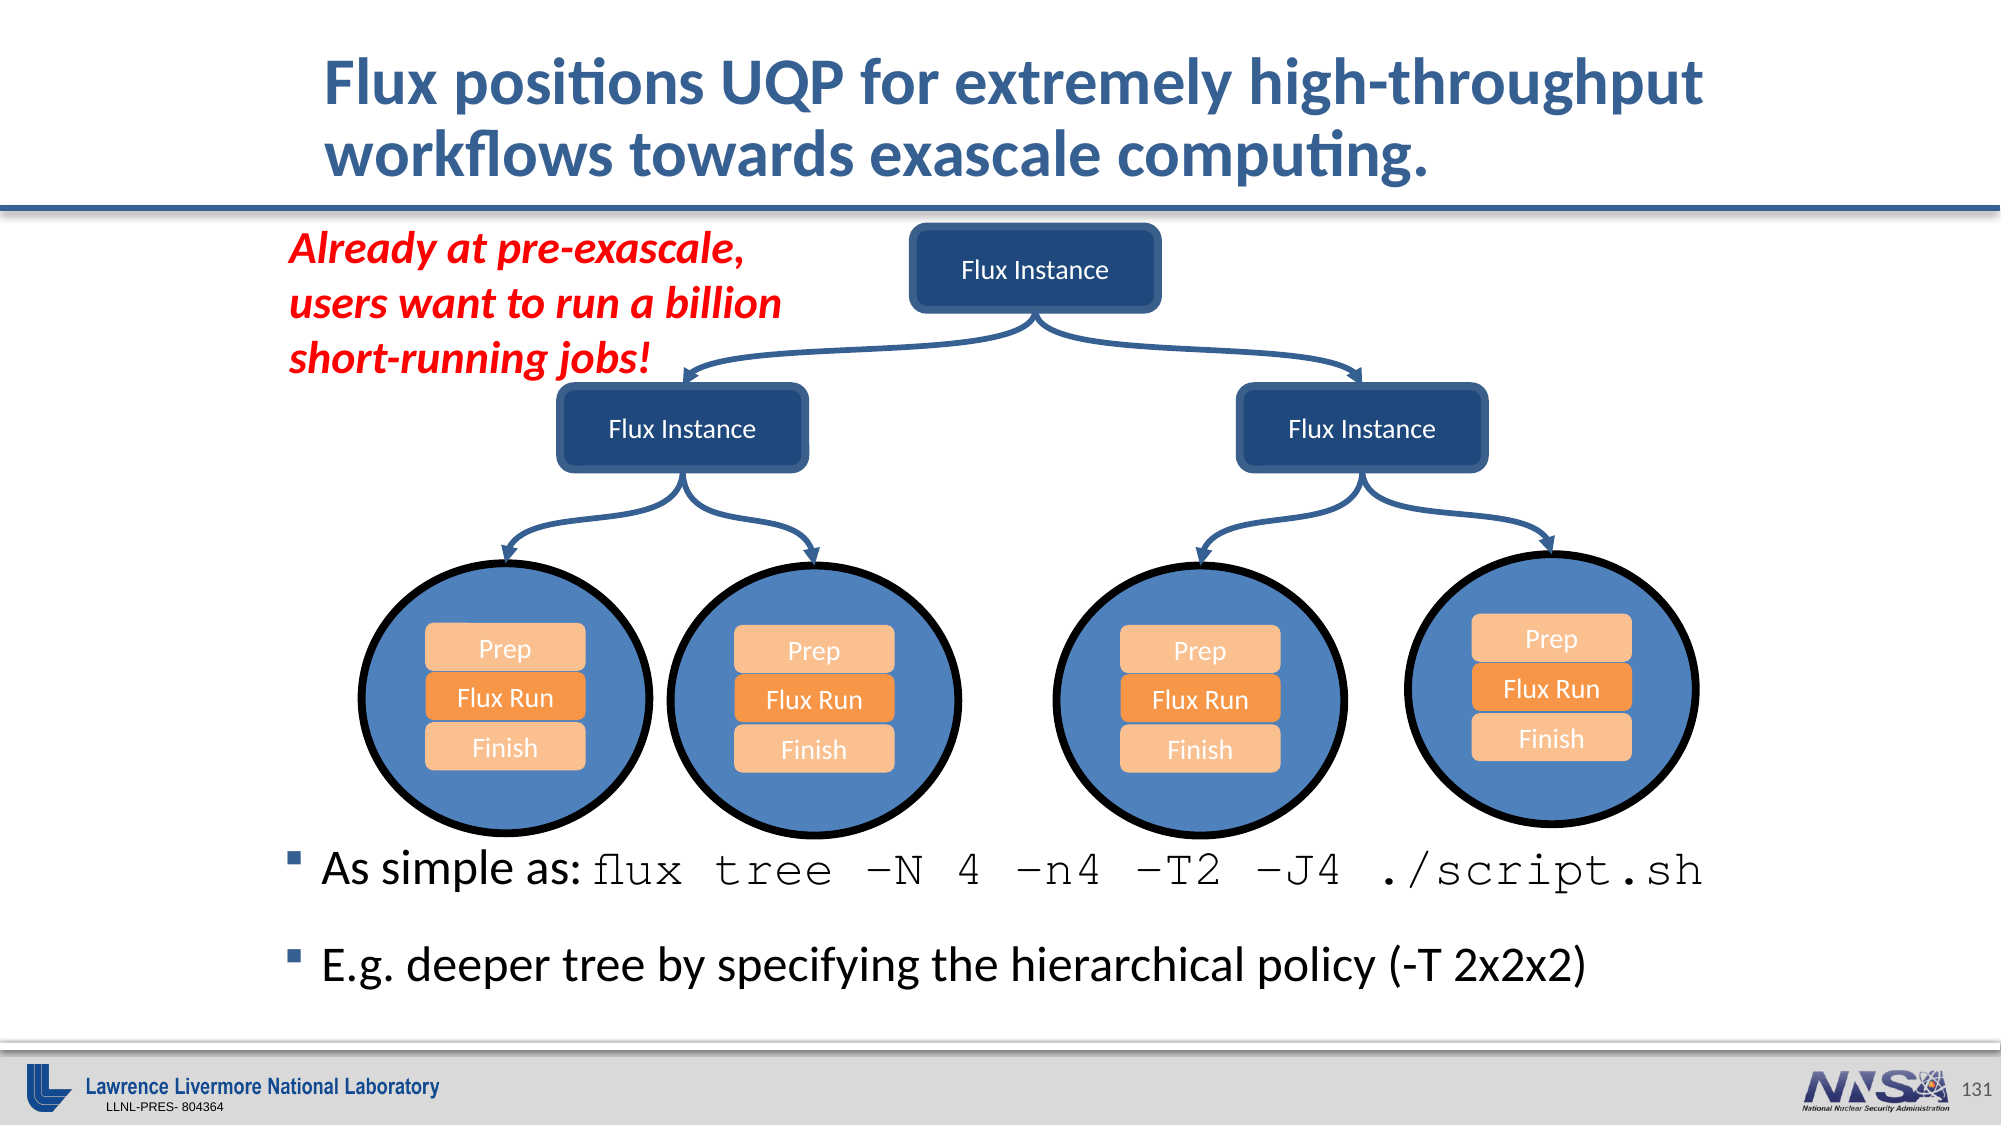

# Flux positions UQP for extremely high-throughput workflows towards exascale computing.
Already at pre-exascale, users want to run a billion short-running jobs!
Flux Instance
Flux Instance
Flux Instance

Prep
Flux Run
Finish

Prep
Flux Run
Finish

Prep
Flux Run
Finish

Prep
Flux Run
Finish
As simple as: flux tree -N 4 –n4 –T2 -J4 ./script.sh
E.g. deeper tree by specifying the hierarchical policy (-T 2x2x2)